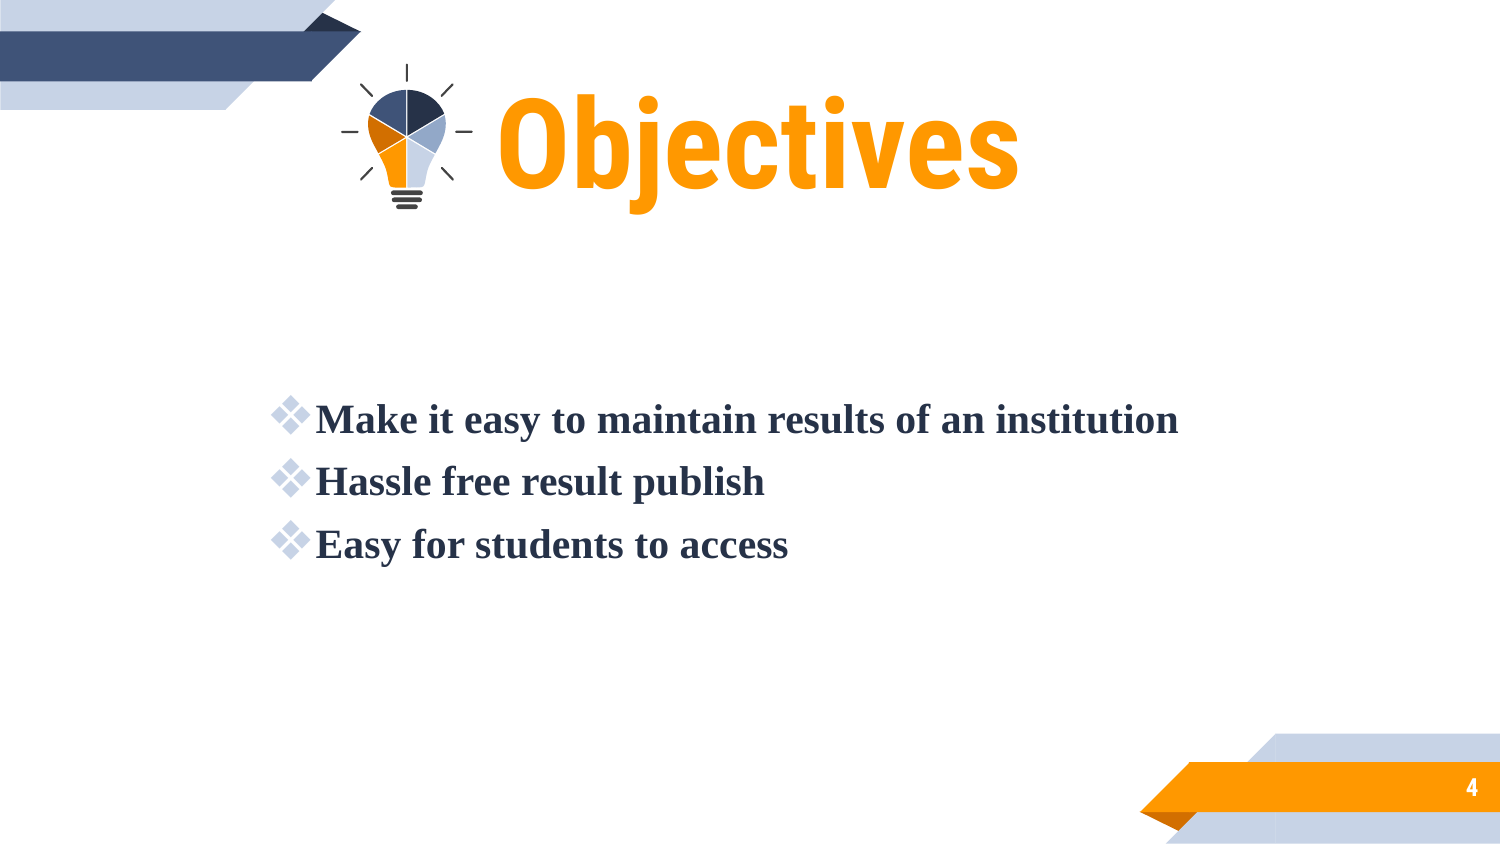

Objectives

Make it easy to maintain results of an institution
Hassle free result publish
Easy for students to access
4